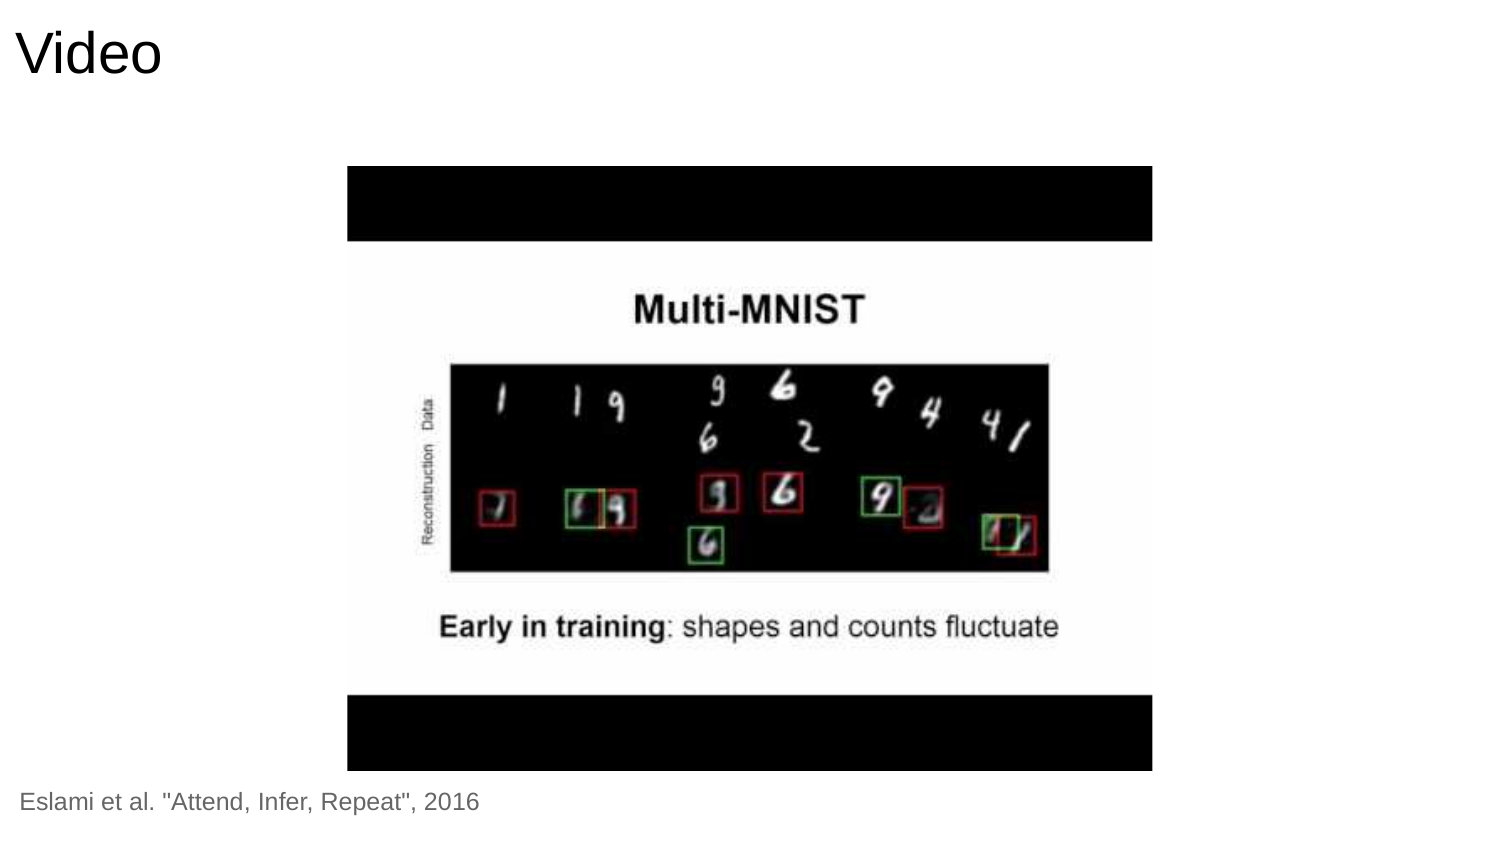

# Video

Eslami et al. "Attend, Infer, Repeat", 2016